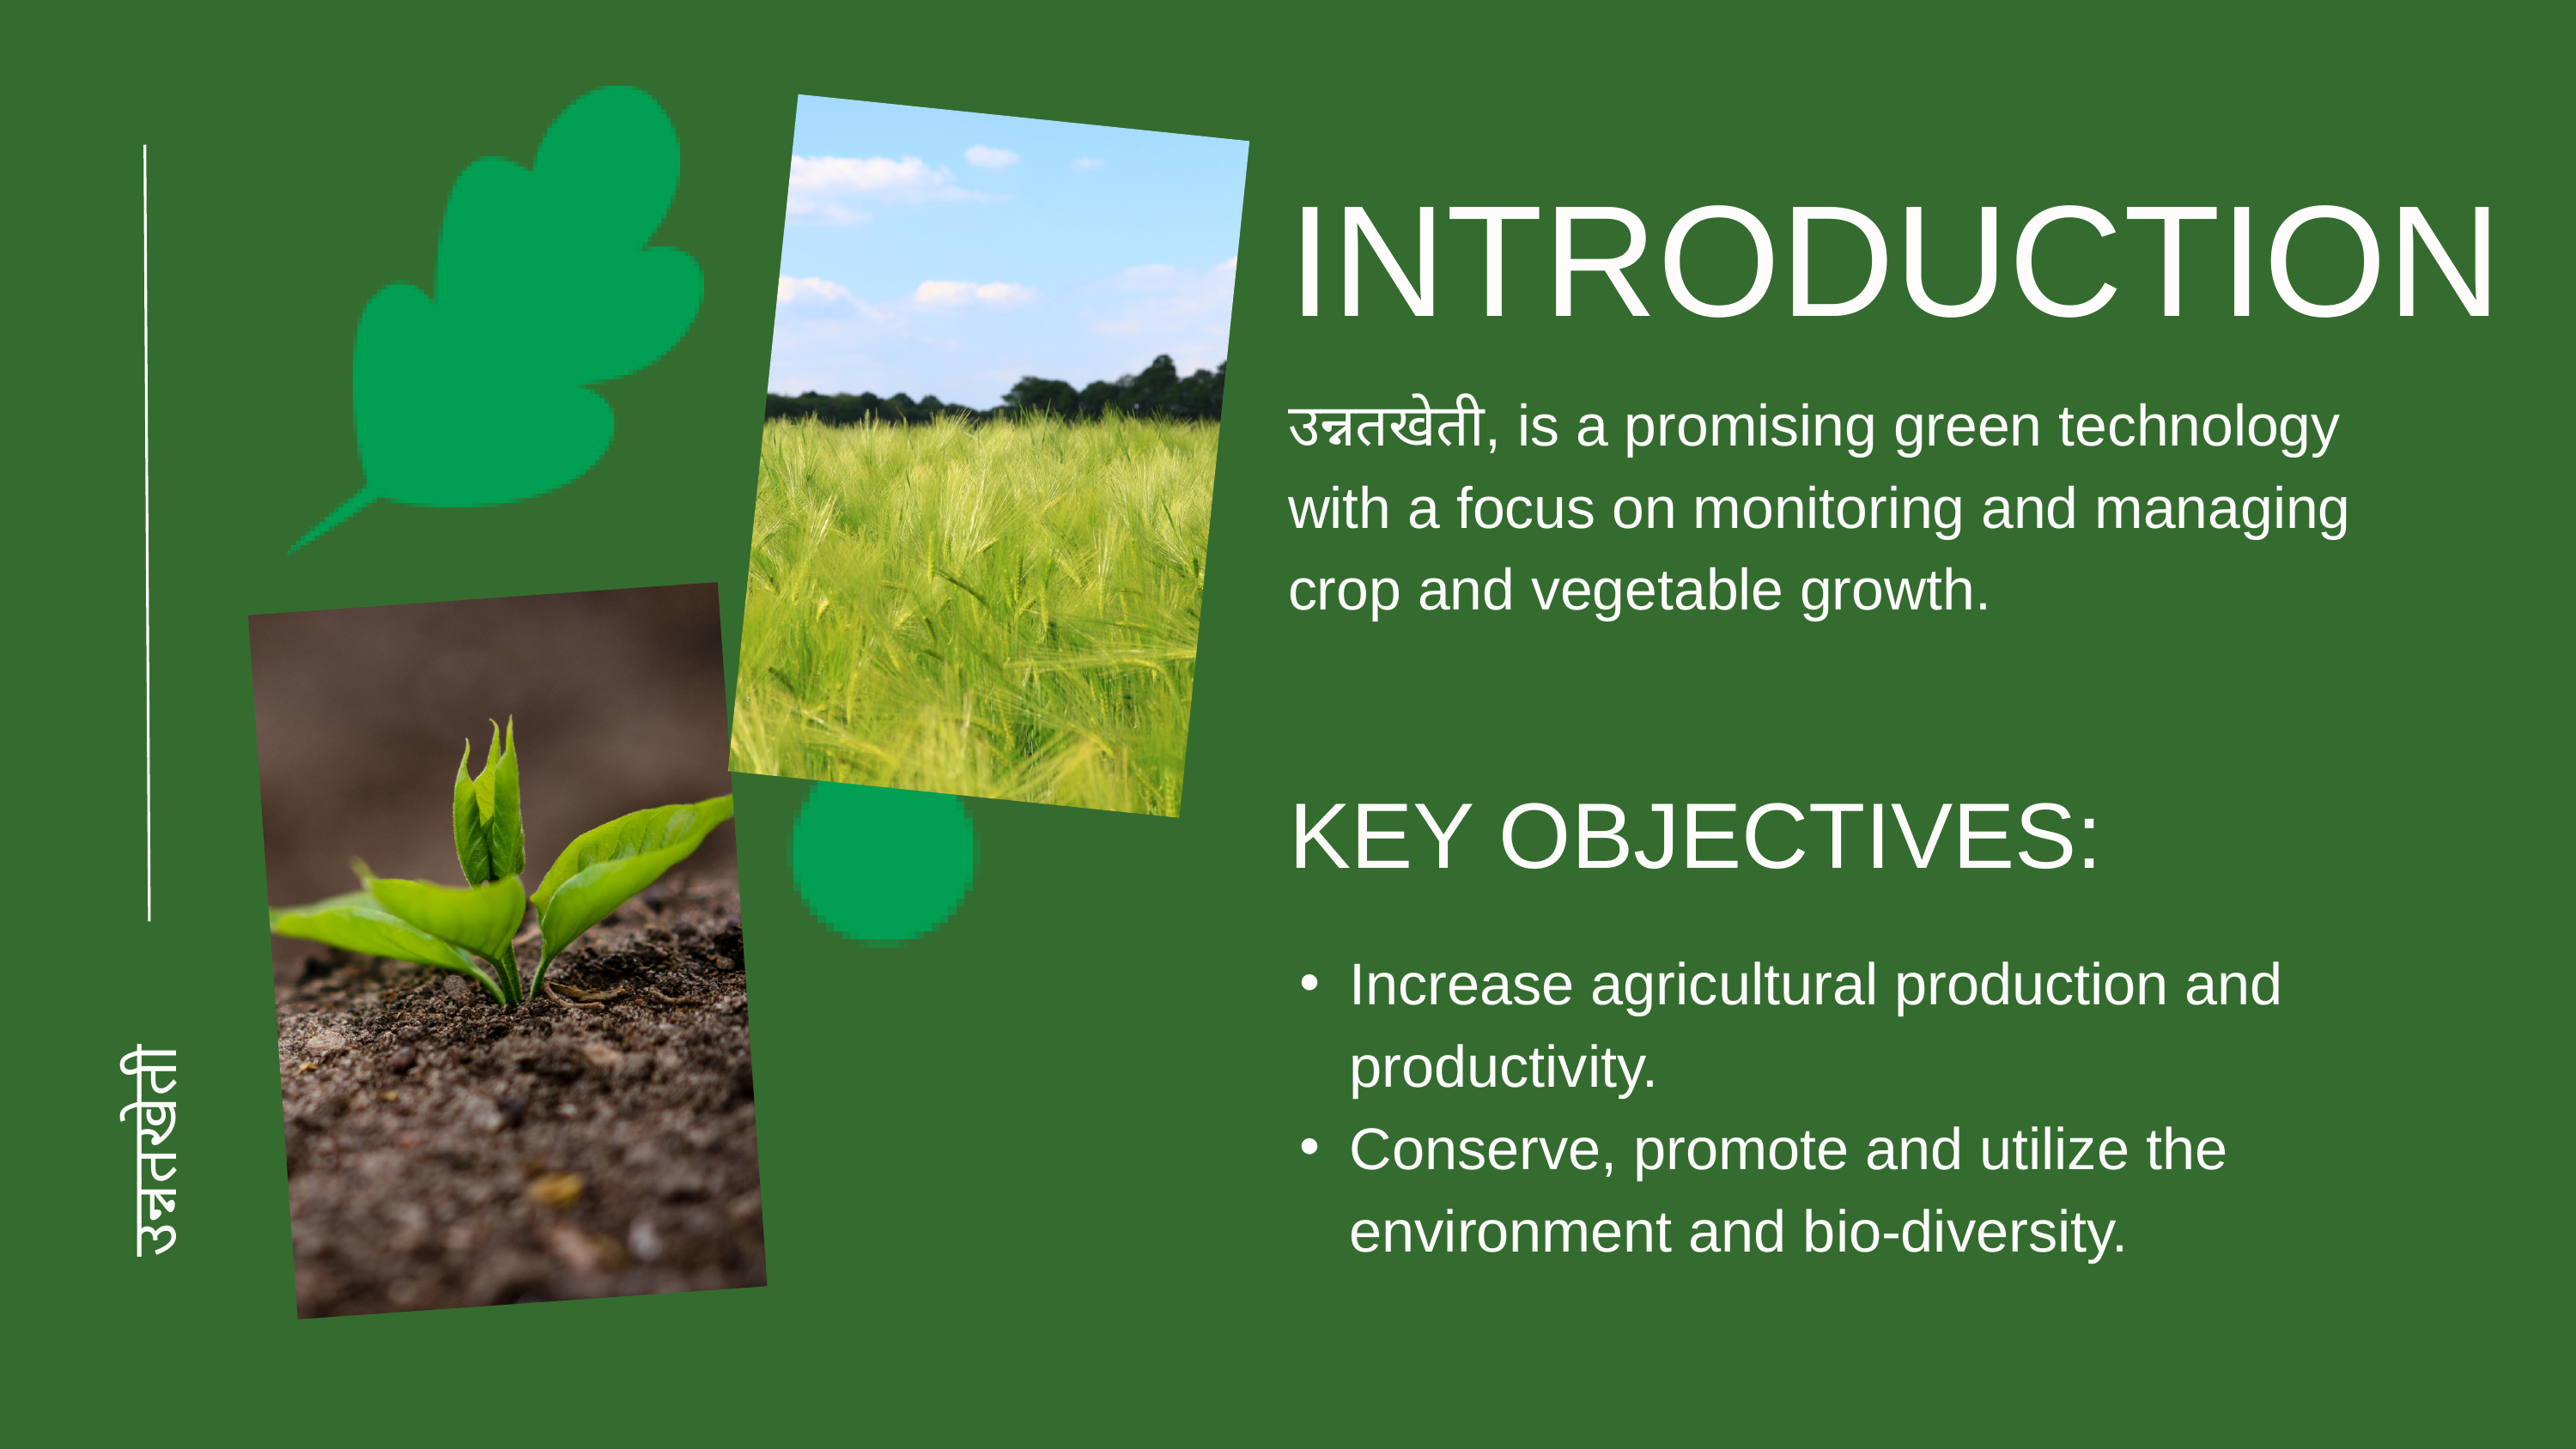

INTRODUCTION
उन्नतखेती, is a promising green technology with a focus on monitoring and managing crop and vegetable growth.

KEY OBJECTIVES:
Increase agricultural production and productivity.
Conserve, promote and utilize the environment and bio-diversity.
उन्नतखेती